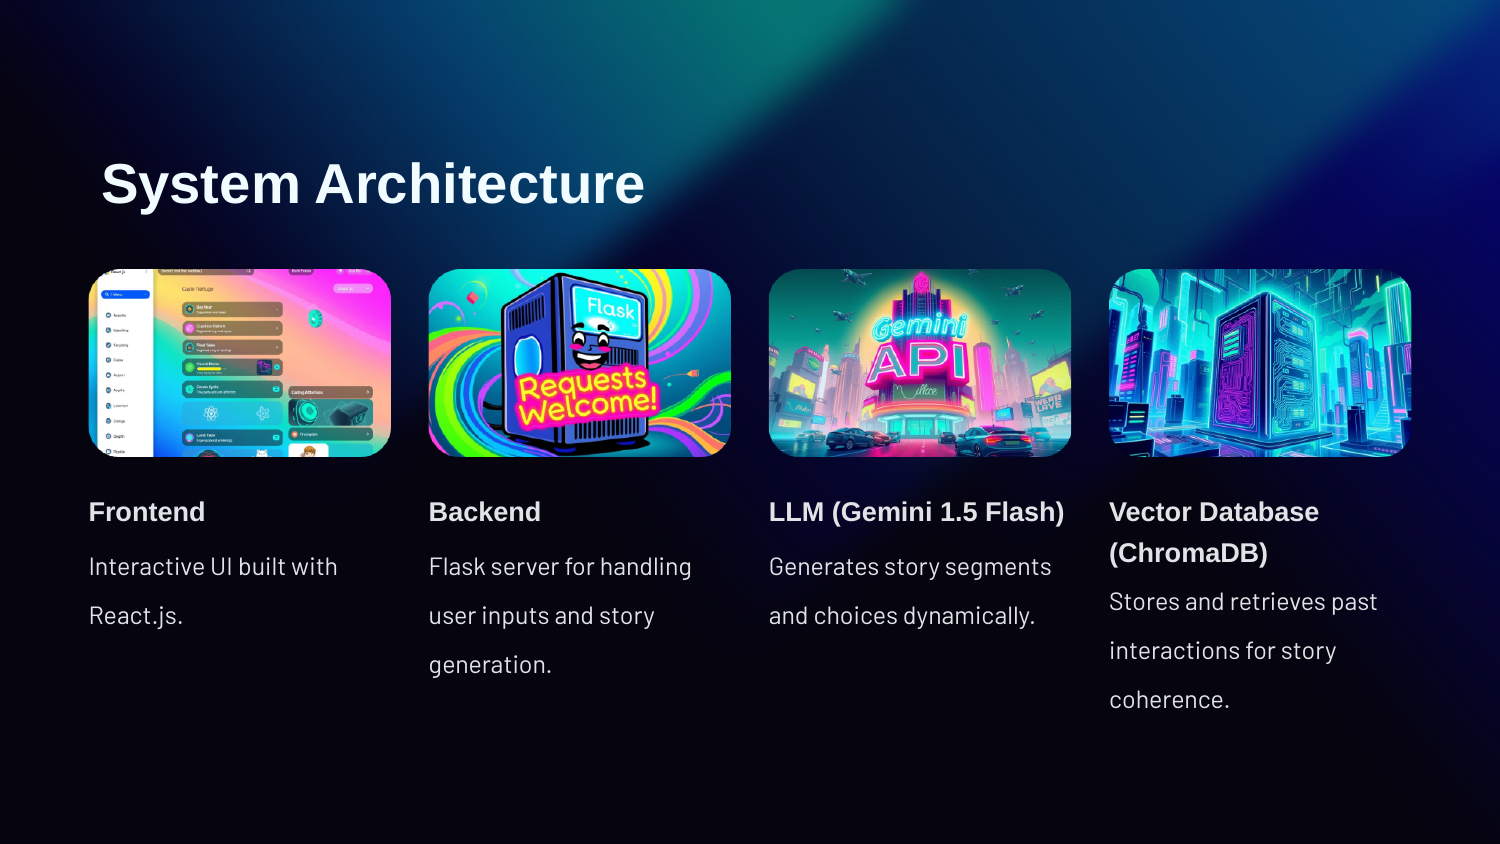

System Architecture

LLM (Gemini 1.5 Flash)

Frontend

Backend

Vector Database (ChromaDB)

Interactive UI built with React.js.

Flask server for handling user inputs and story generation.

Generates story segments and choices dynamically.

Stores and retrieves past interactions for story coherence.